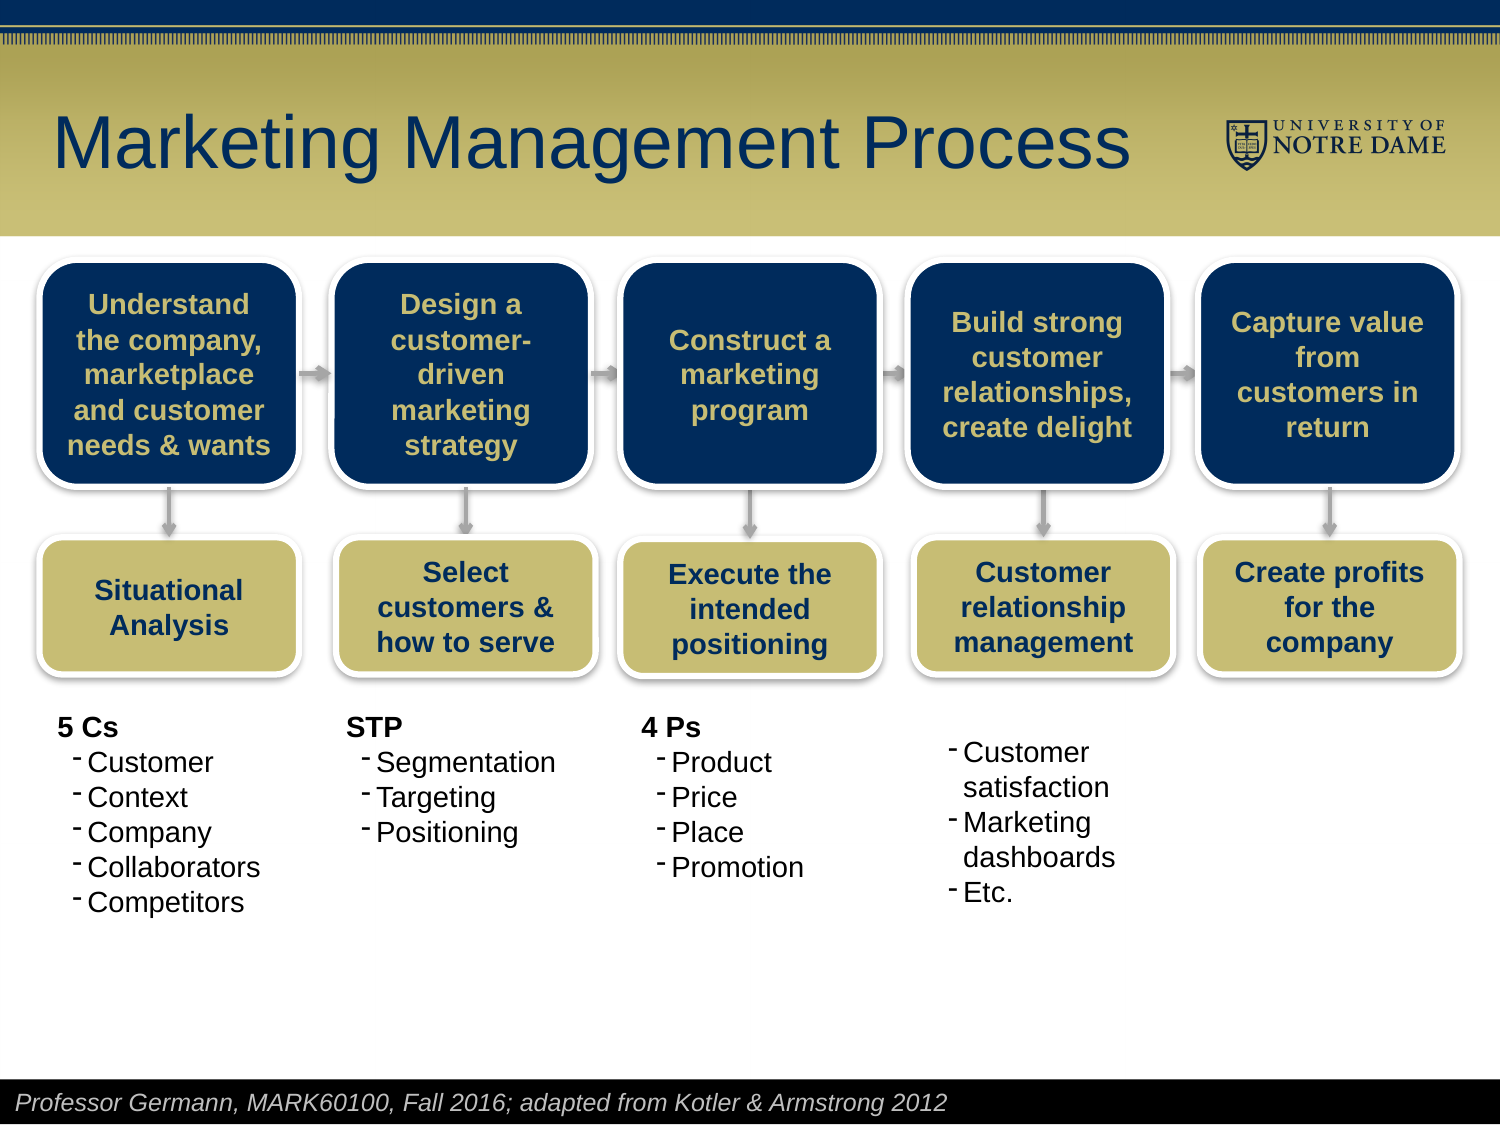

# Marketing Management Process
Understand the company, marketplace and customer needs & wants
Design a customer-driven marketing strategy
Construct a marketing program
Build strong customer relationships, create delight
Capture value from customers in return
Create profits for the company
Situational Analysis
Select customers & how to serve
Customer relationship management
Execute the intended positioning
5 Cs
Customer
Context
Company
Collaborators
Competitors
STP
Segmentation
Targeting
Positioning

4 Ps
Product
Price
Place
Promotion

Customer satisfaction
Marketing dashboards
Etc.
Professor Germann, MARK60100, Fall 2016; adapted from Kotler & Armstrong 2012